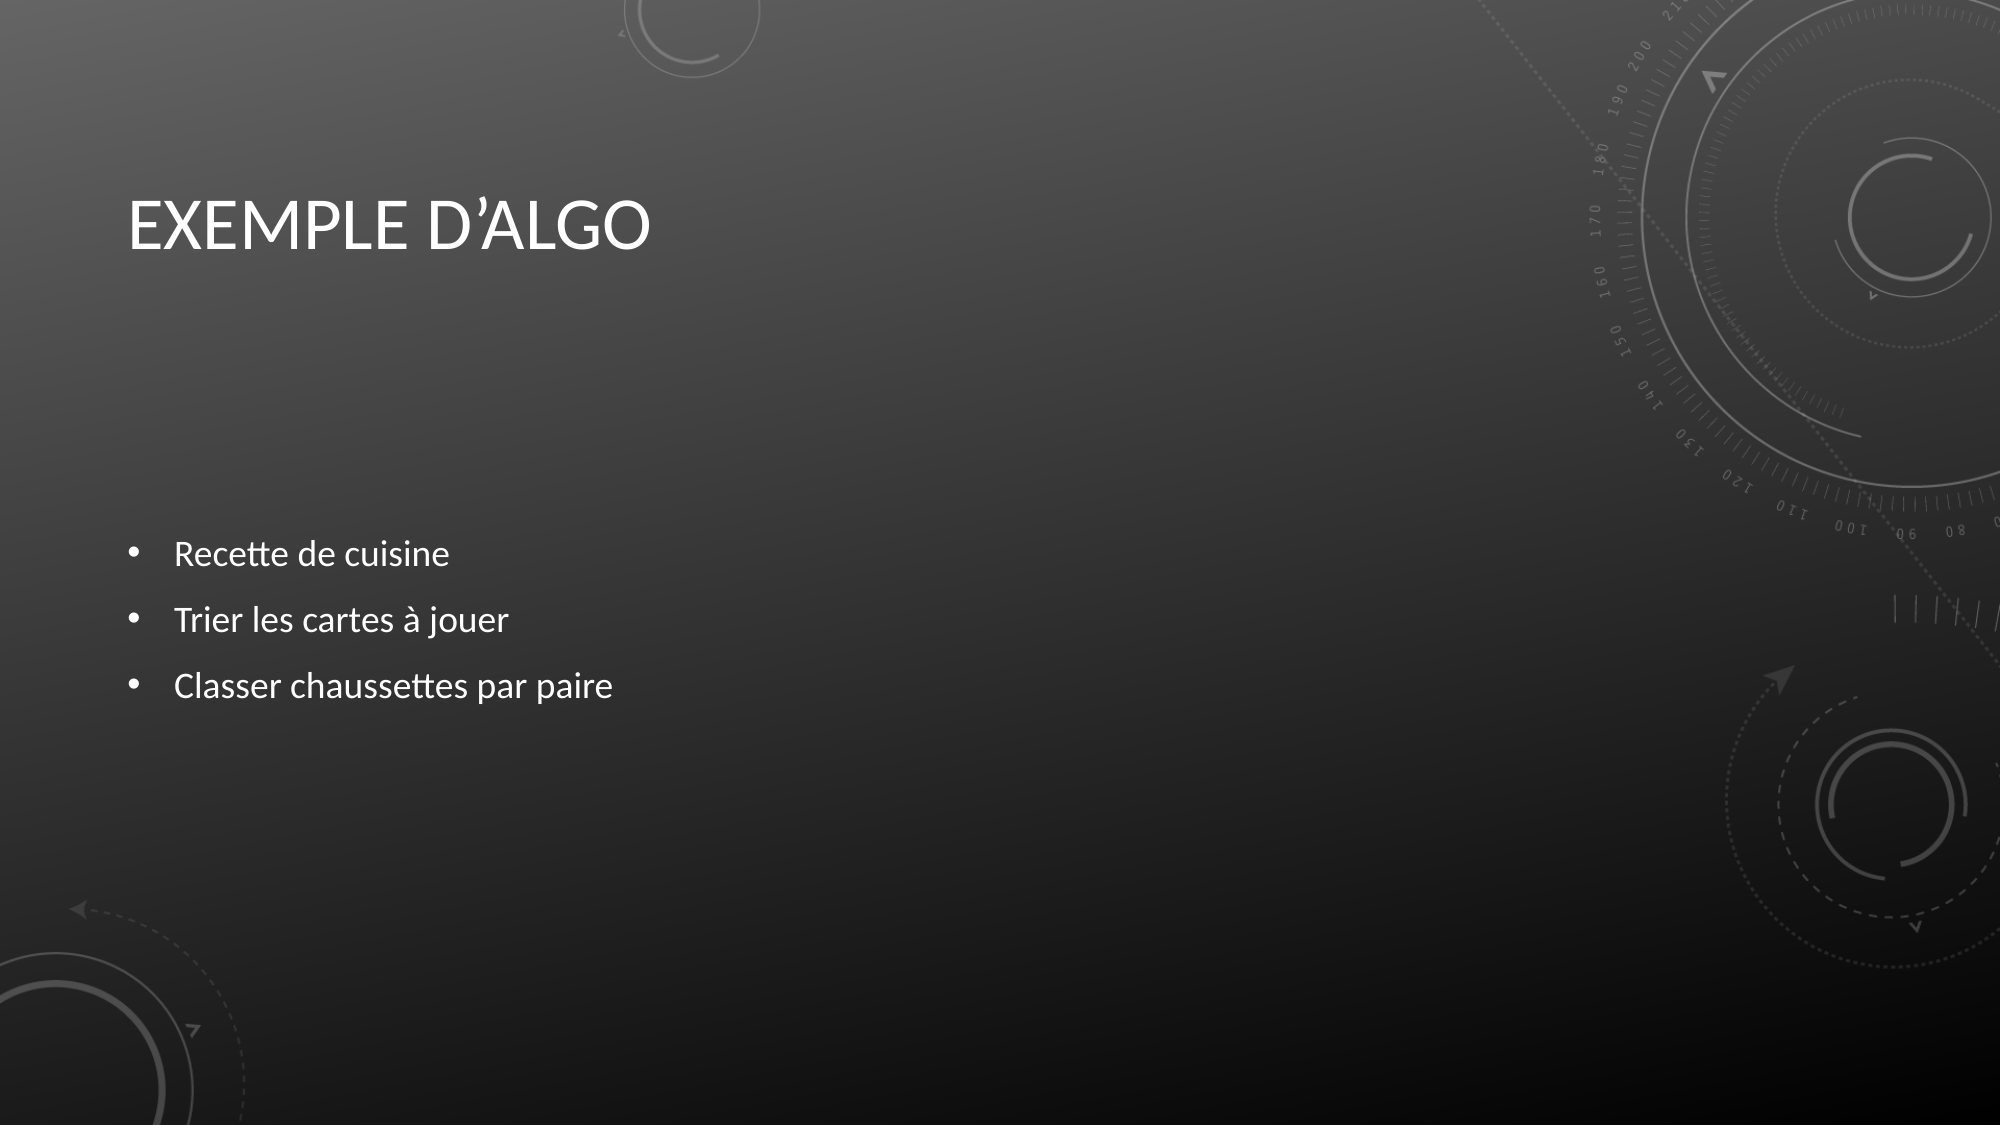

Exemple d’algo
Recette de cuisine
Trier les cartes à jouer
Classer chaussettes par paire